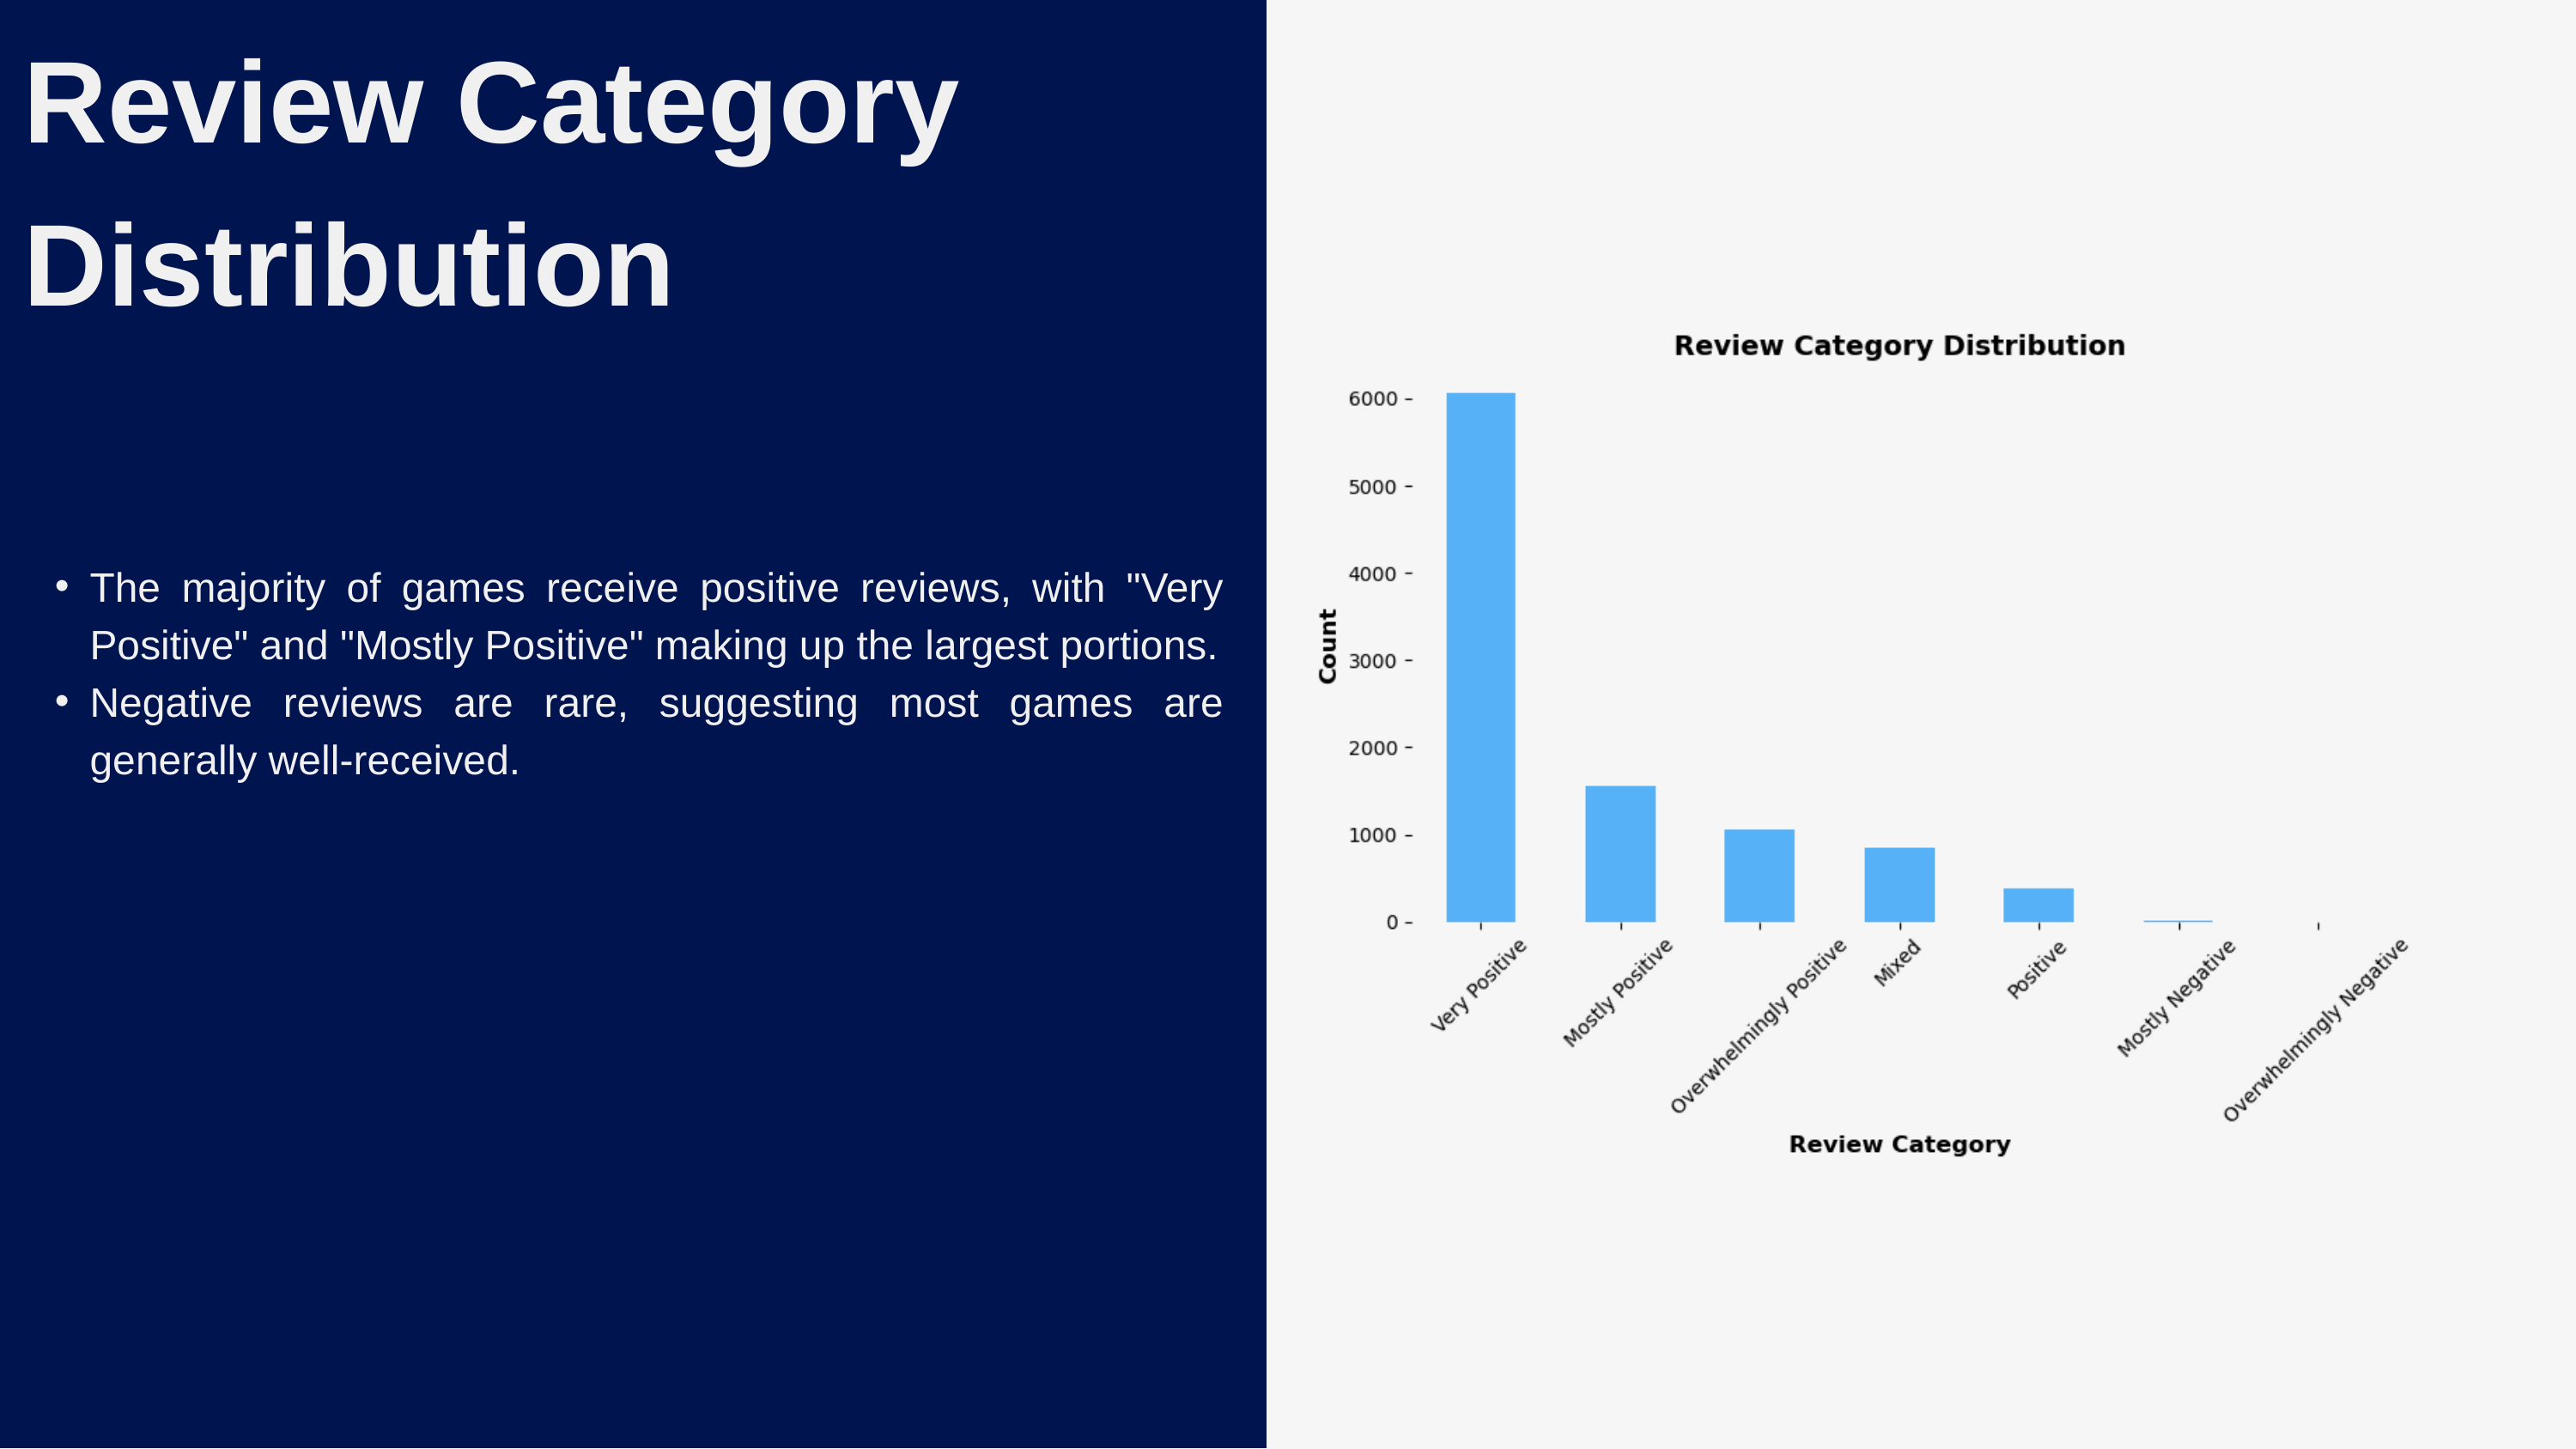

Review Category Distribution

The majority of games receive positive reviews, with "Very Positive" and "Mostly Positive" making up the largest portions.
Negative reviews are rare, suggesting most games are generally well-received.